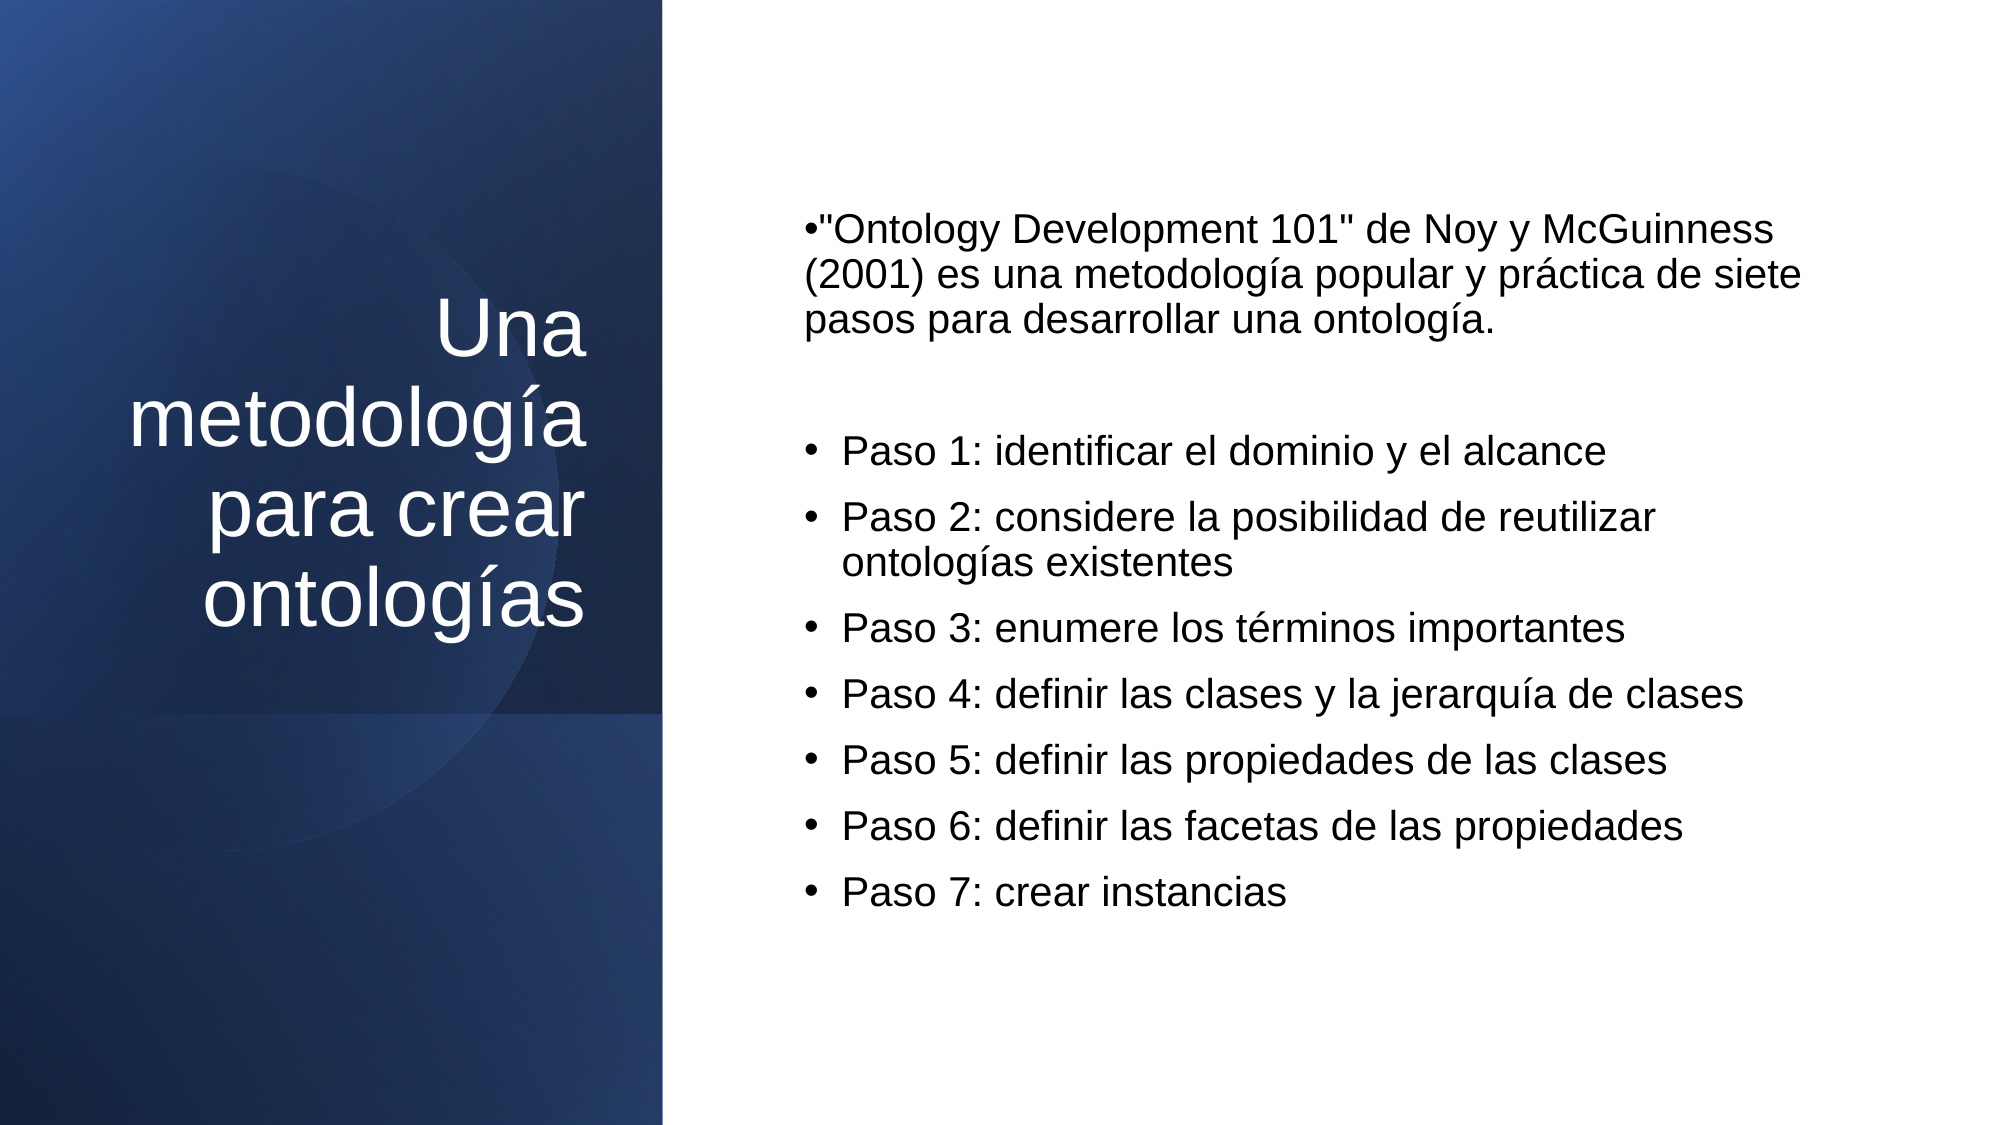

# Una metodología para crear ontologías
"Ontology Development 101" de Noy y McGuinness (2001) es una metodología popular y práctica de siete pasos para desarrollar una ontología.

Paso 1: identificar el dominio y el alcance
Paso 2: considere la posibilidad de reutilizar ontologías existentes
Paso 3: enumere los términos importantes
Paso 4: definir las clases y la jerarquía de clases
Paso 5: definir las propiedades de las clases
Paso 6: definir las facetas de las propiedades
Paso 7: crear instancias